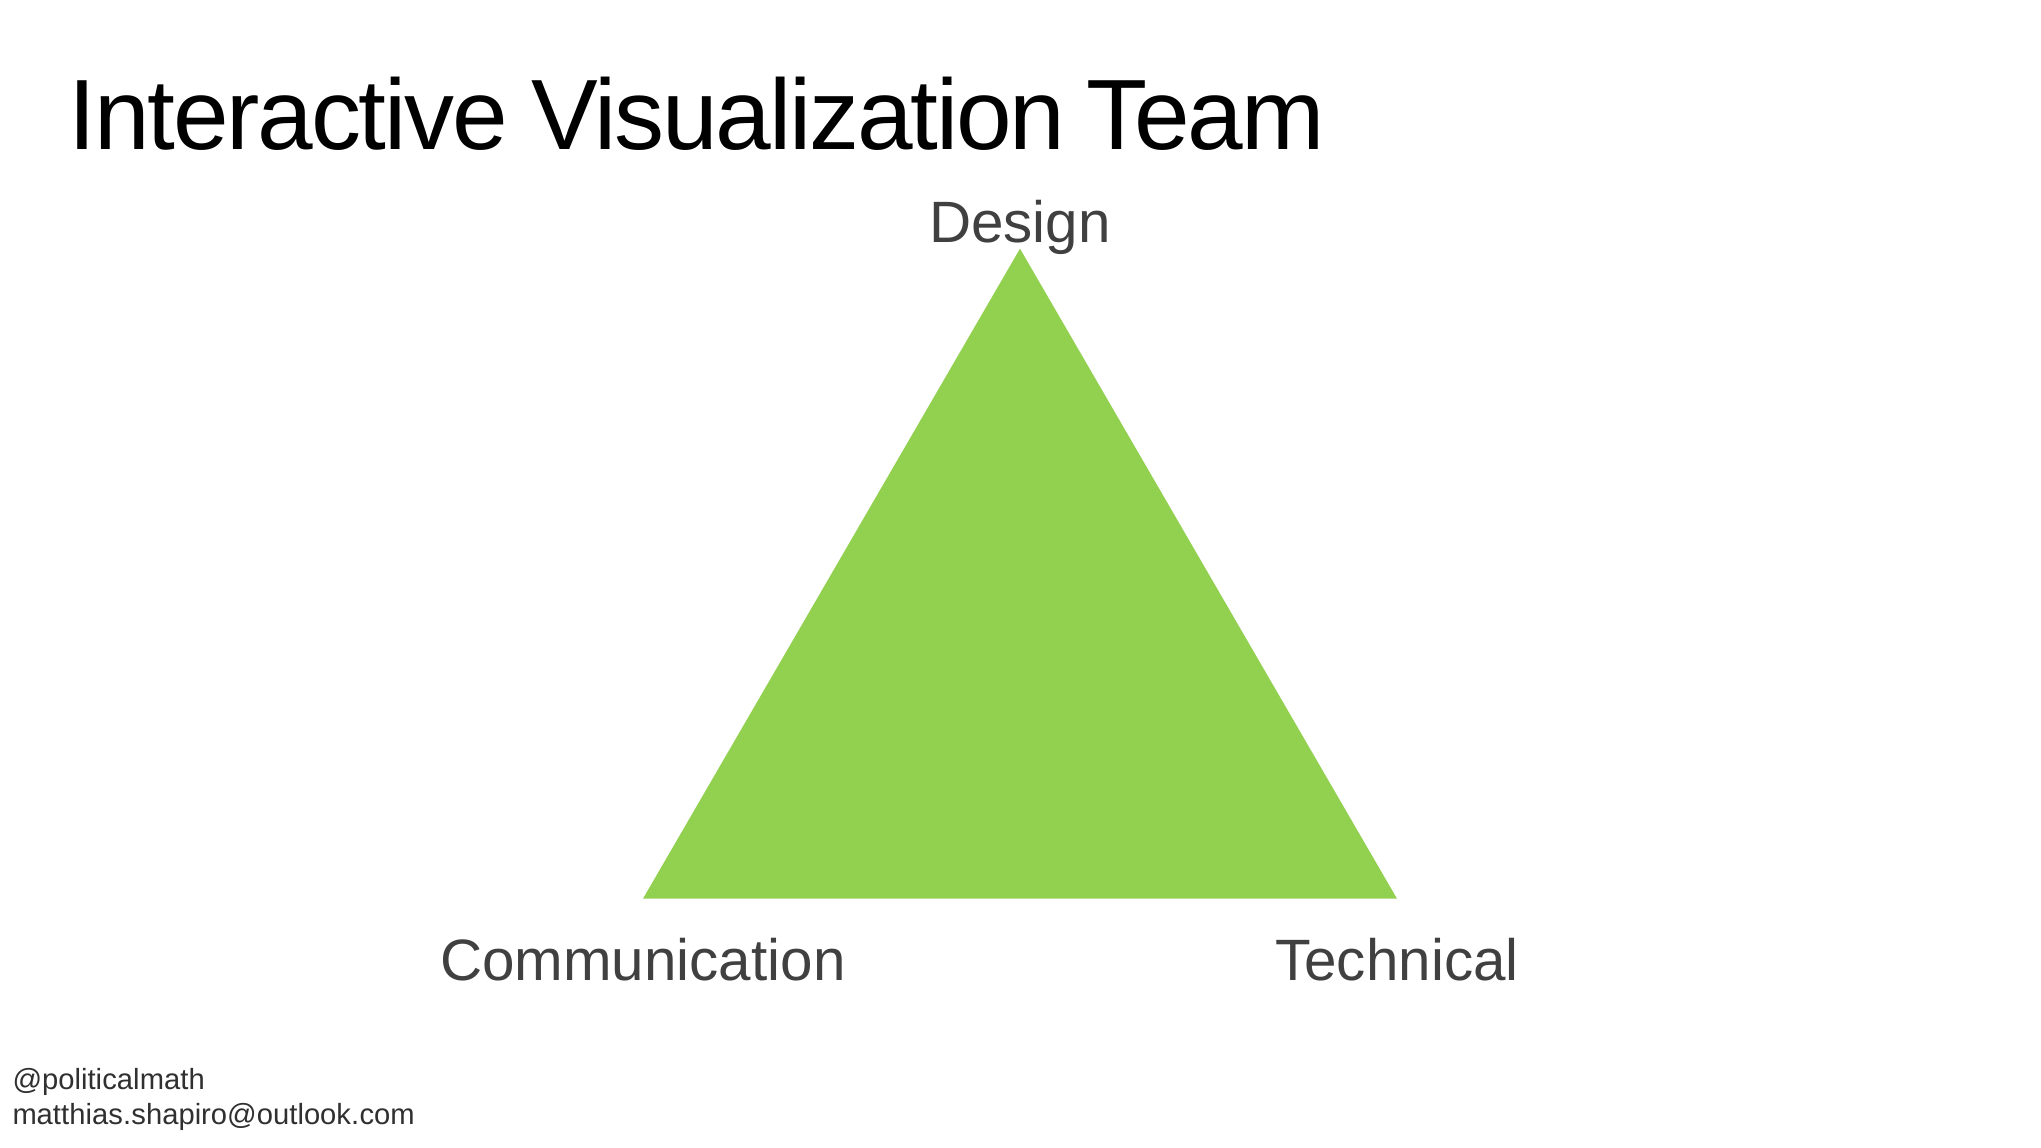

# Interactive Visualization Team
Design

Communication
Technical